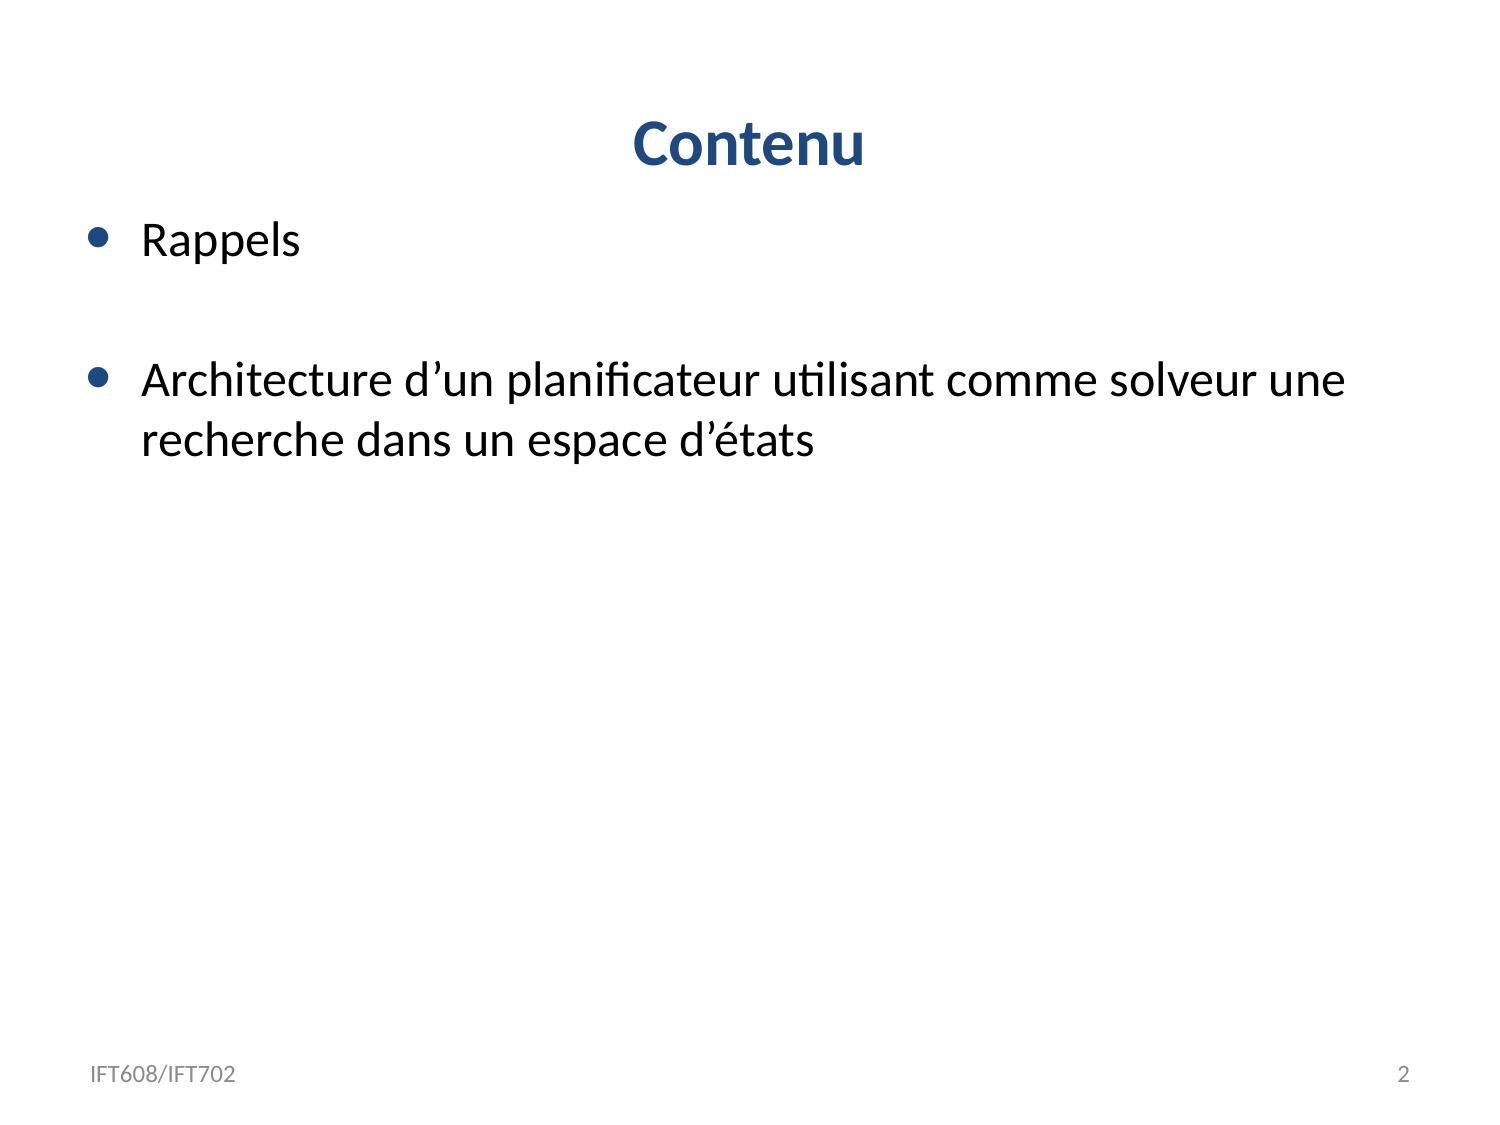

# Contenu
Rappels

Architecture d’un planificateur utilisant comme solveur une recherche dans un espace d’états

IFT608/IFT702
2